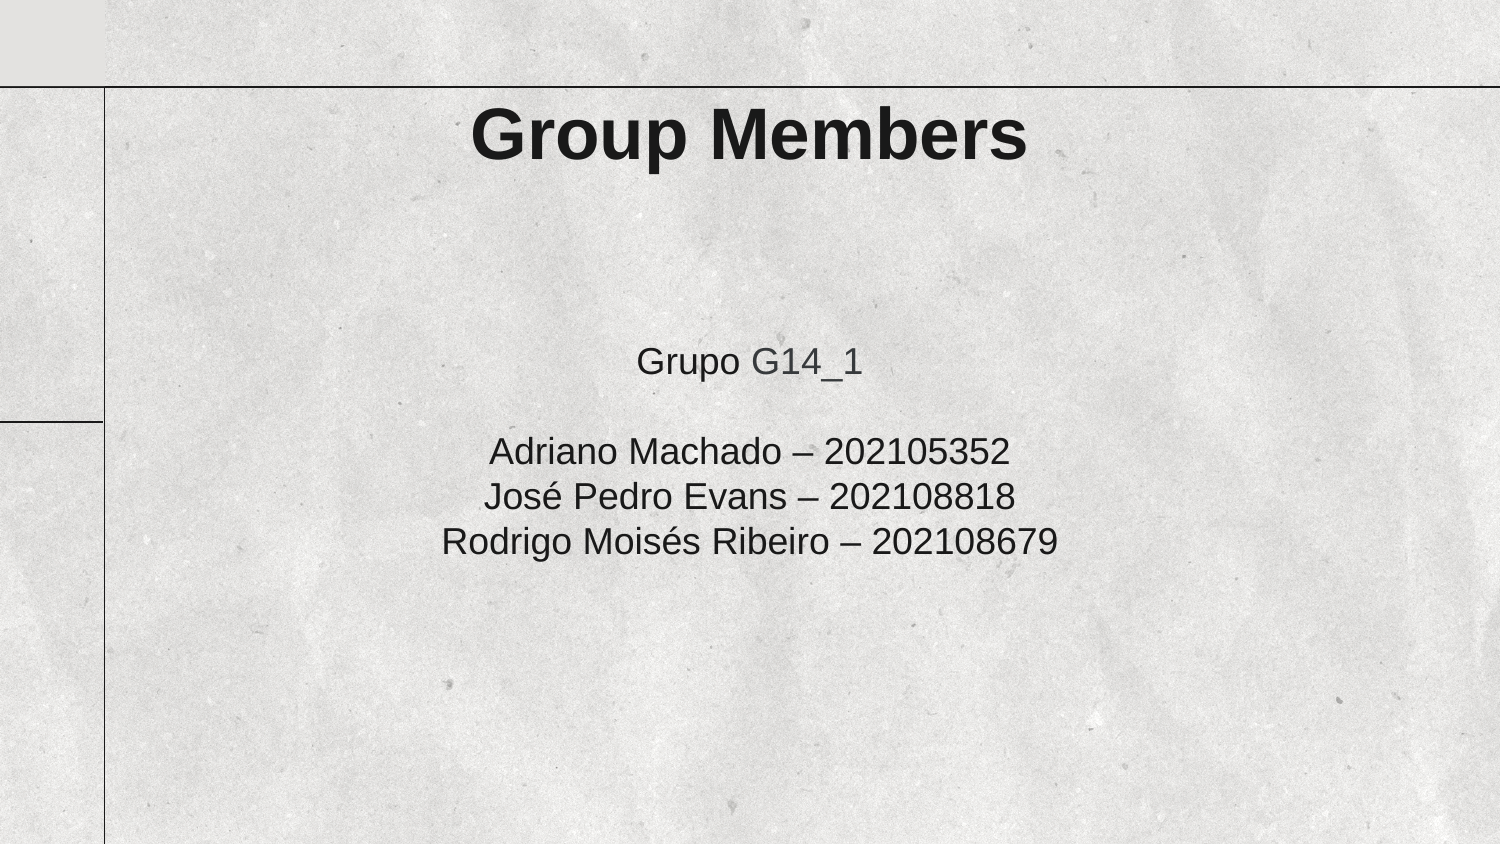

# Group Members
Grupo G14_1

Adriano Machado – 202105352
José Pedro Evans – 202108818
Rodrigo Moisés Ribeiro – 202108679